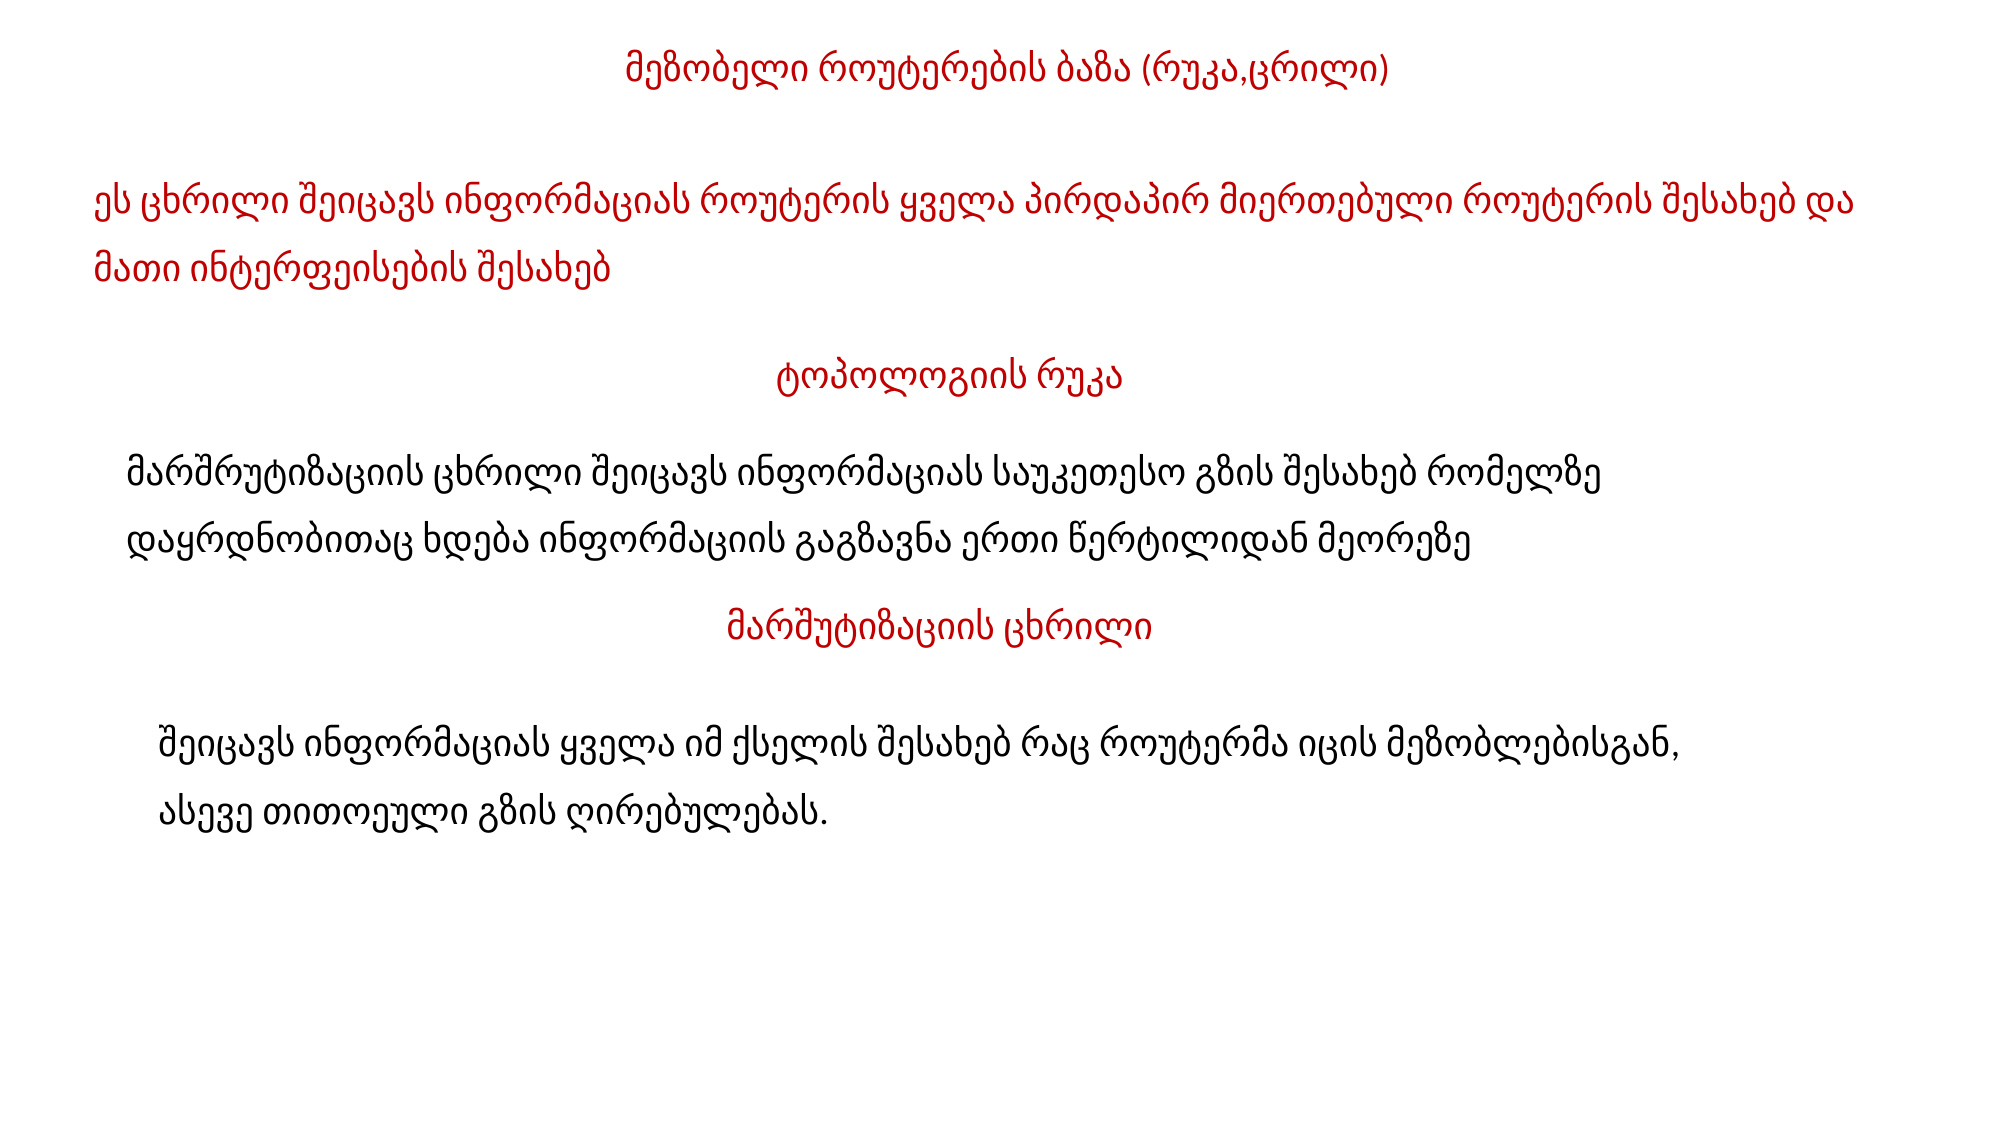

მეზობელი როუტერების ბაზა (რუკა,ცრილი)
ეს ცხრილი შეიცავს ინფორმაციას როუტერის ყველა პირდაპირ მიერთებული როუტერის შესახებ და მათი ინტერფეისების შესახებ
ტოპოლოგიის რუკა
მარშრუტიზაციის ცხრილი შეიცავს ინფორმაციას საუკეთესო გზის შესახებ რომელზე დაყრდნობითაც ხდება ინფორმაციის გაგზავნა ერთი წერტილიდან მეორეზე
მარშუტიზაციის ცხრილი
შეიცავს ინფორმაციას ყველა იმ ქსელის შესახებ რაც როუტერმა იცის მეზობლებისგან, ასევე თითოეული გზის ღირებულებას.